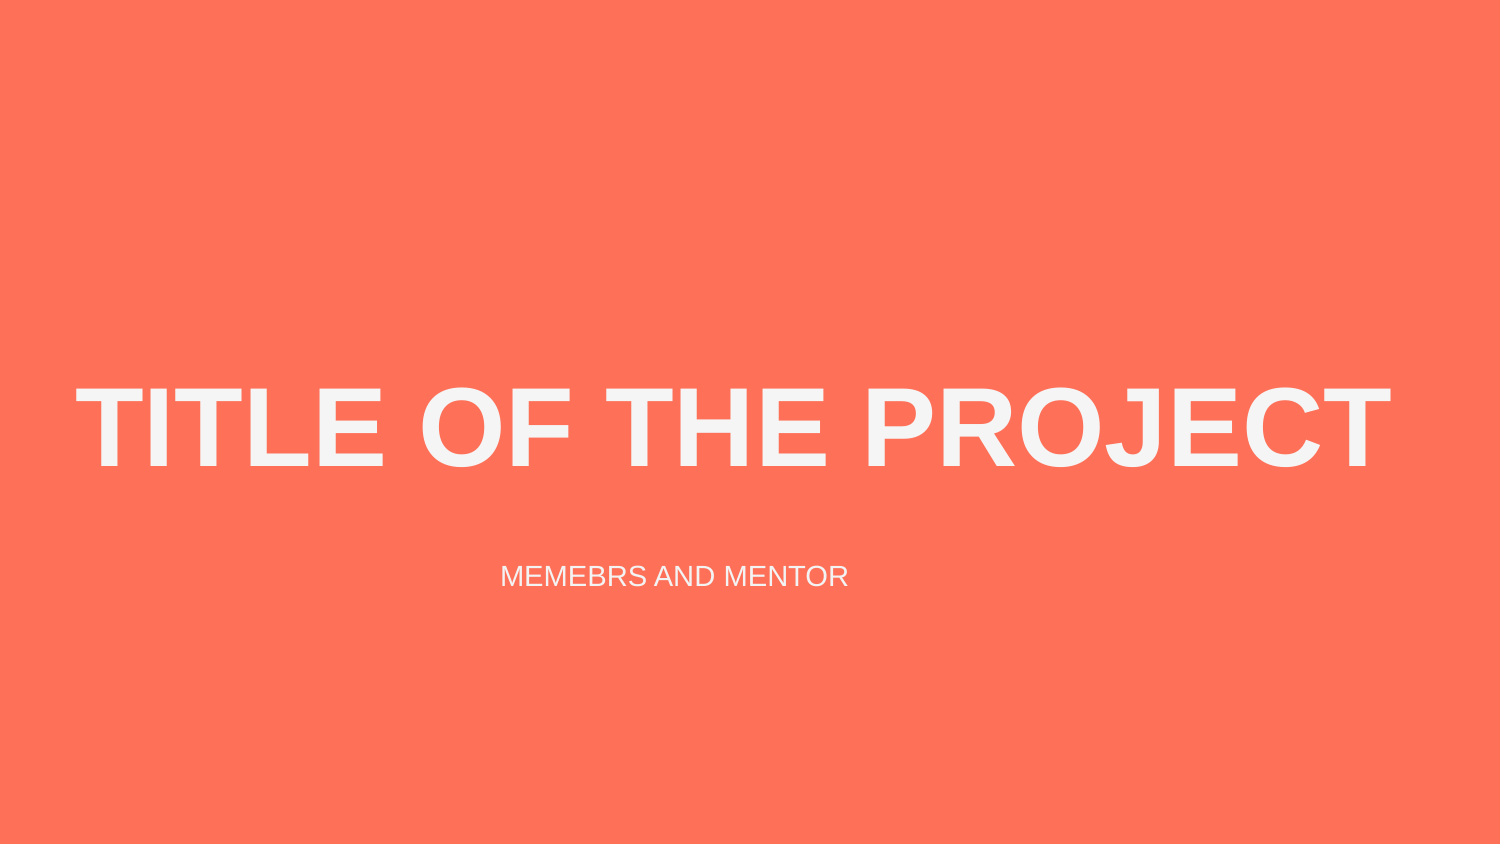

TITLE OF THE PROJECT

                      MEMEBRS AND MENTOR